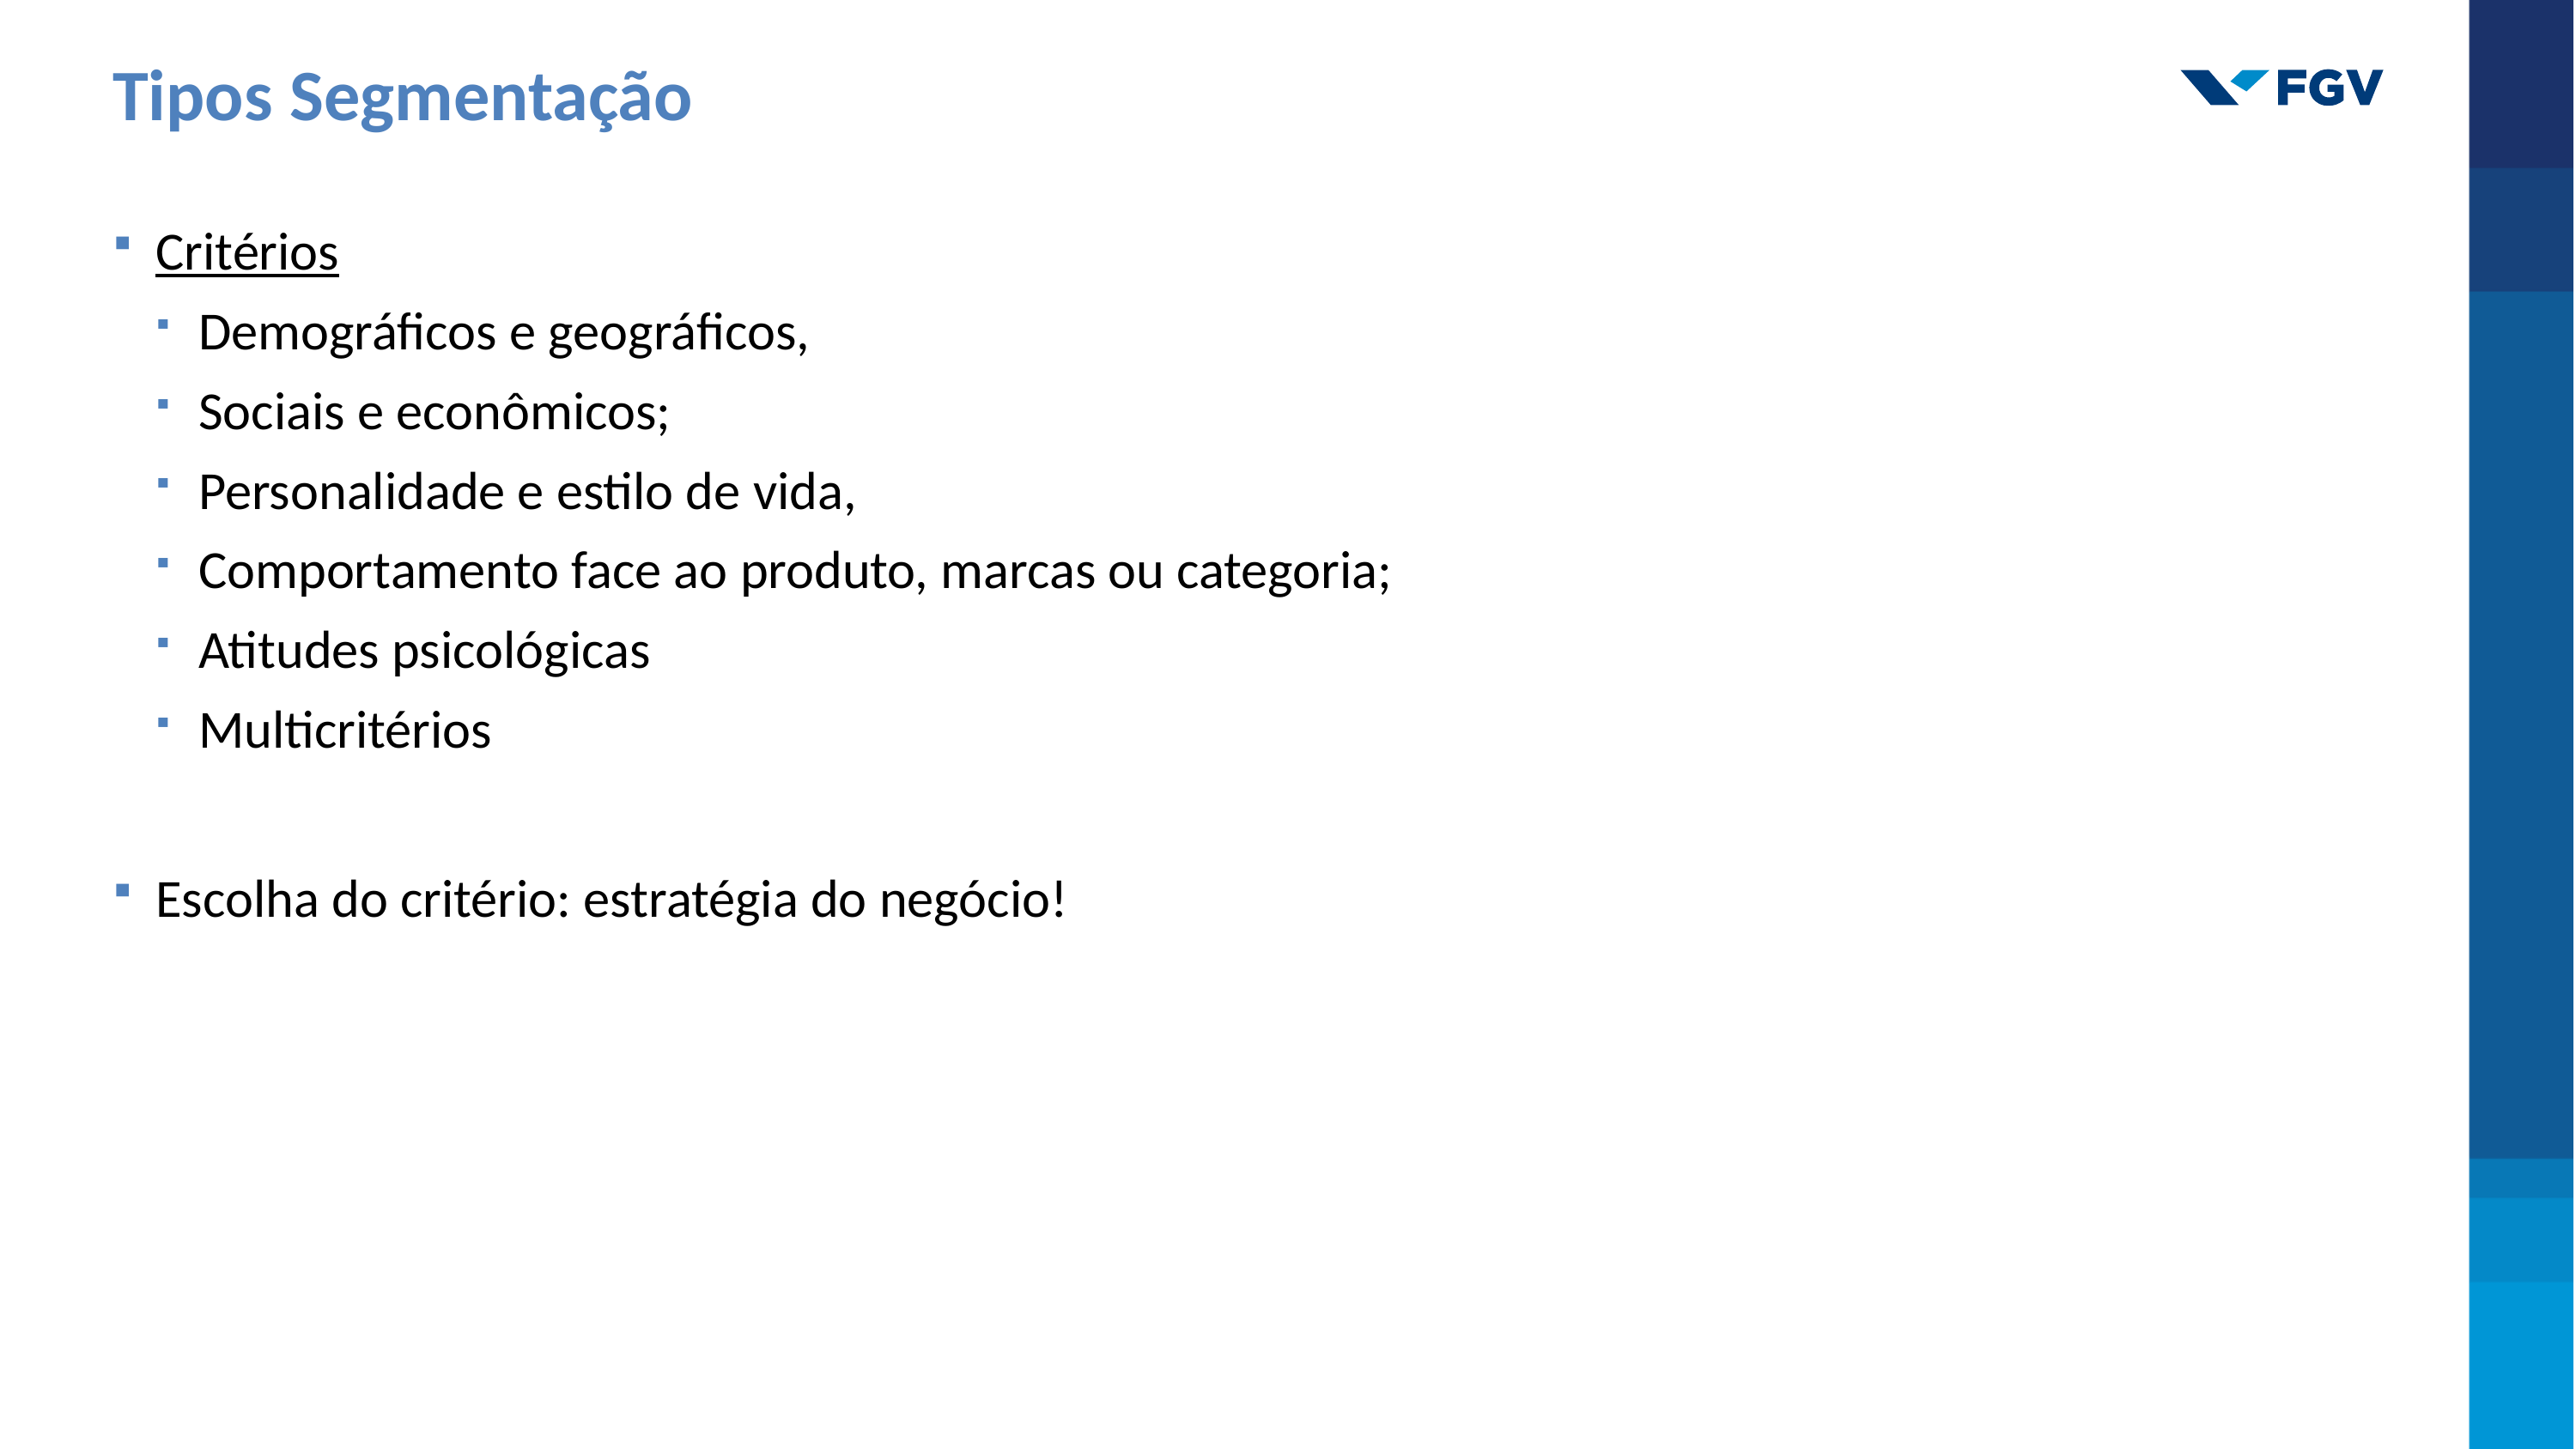

Tipos Segmentação
Critérios
Demográficos e geográficos,
Sociais e econômicos;
Personalidade e estilo de vida,
Comportamento face ao produto, marcas ou categoria;
Atitudes psicológicas
Multicritérios

Escolha do critério: estratégia do negócio!